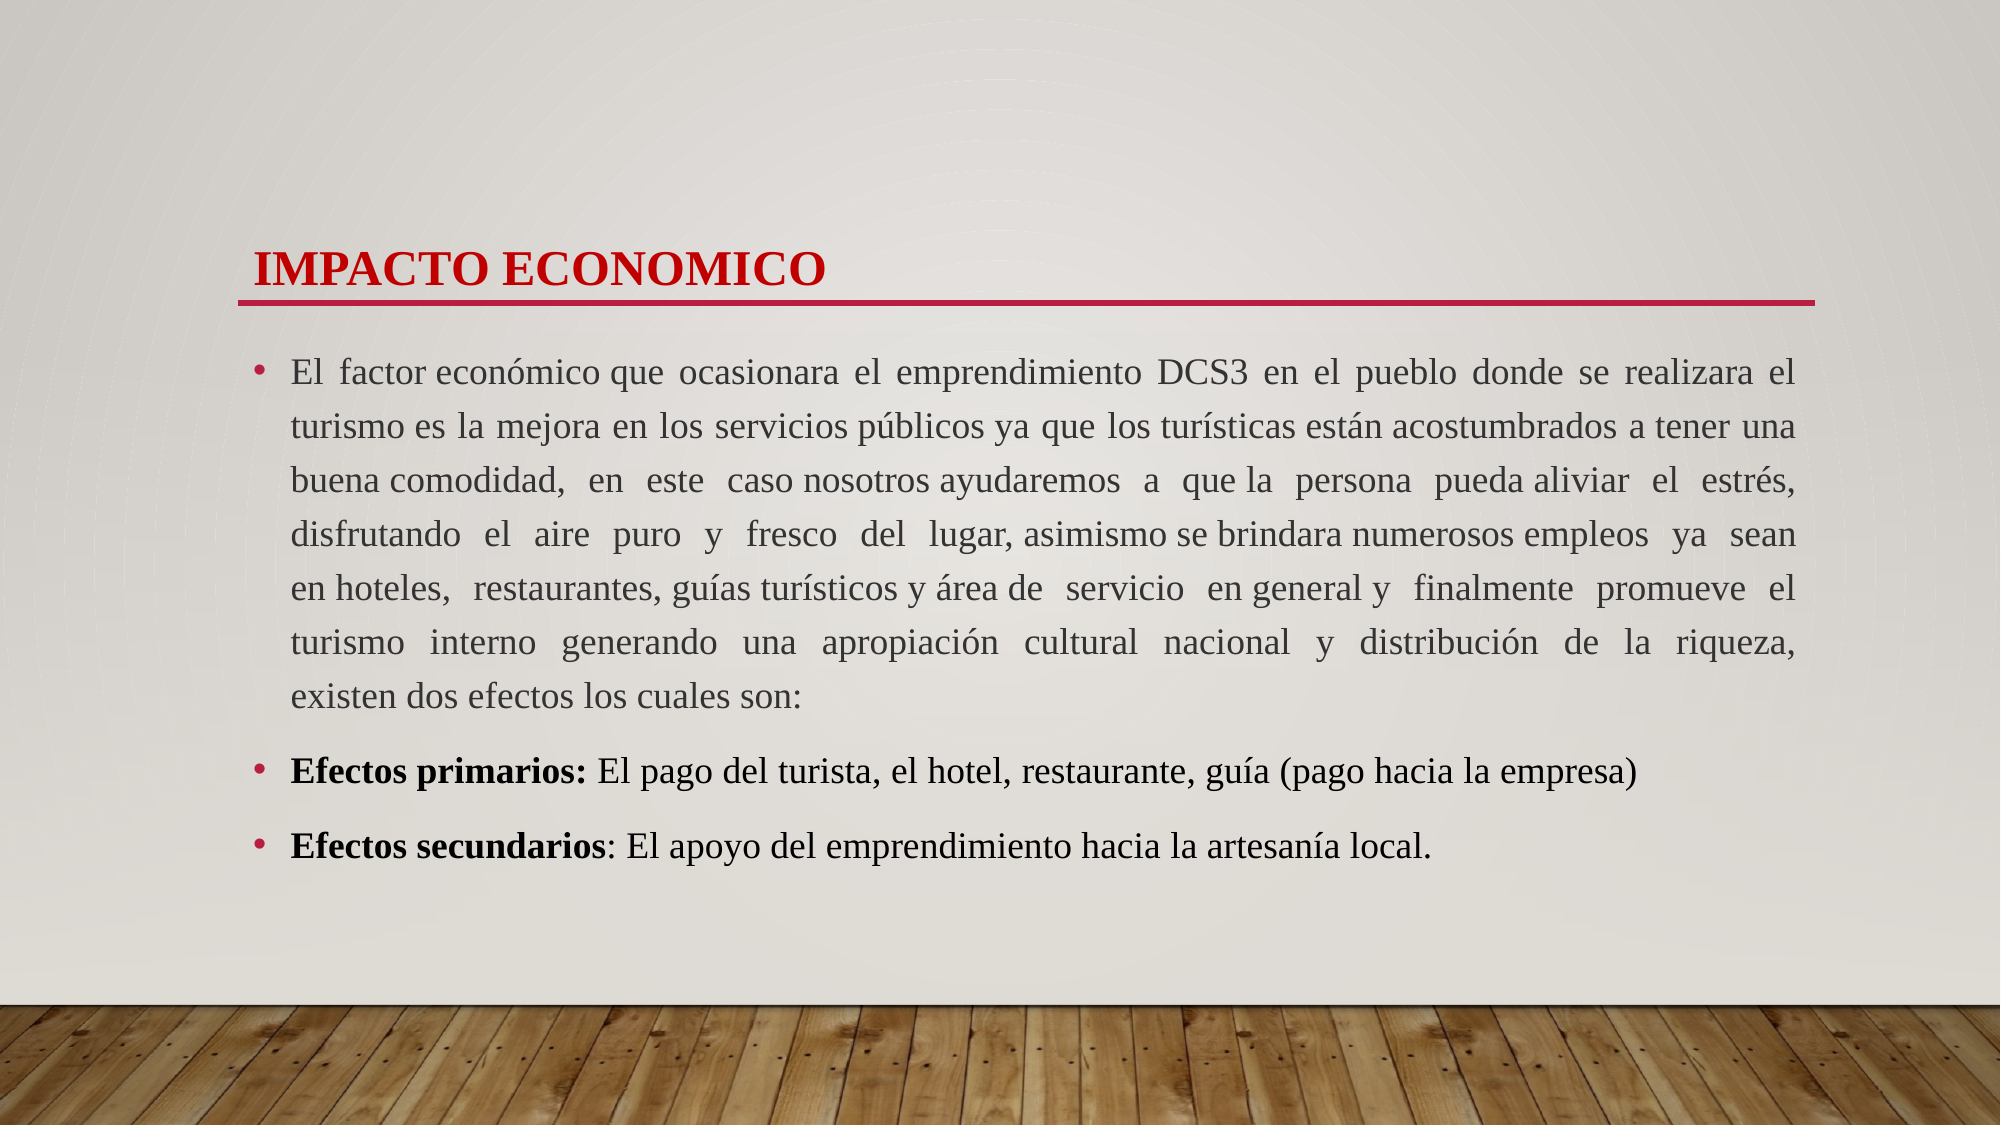

# IMPACTO ECONOMICO
El factor económico que ocasionara el emprendimiento DCS3 en el pueblo donde se realizara el turismo es la mejora en los servicios públicos ya que los turísticas están acostumbrados a tener una buena comodidad, en este caso nosotros ayudaremos a que la persona pueda aliviar el estrés, disfrutando el aire puro y fresco del lugar, asimismo se brindara numerosos empleos ya sean en hoteles, restaurantes, guías turísticos y área de servicio en general y finalmente promueve el turismo interno generando una apropiación cultural nacional y distribución de la riqueza, existen dos efectos los cuales son:
Efectos primarios: El pago del turista, el hotel, restaurante, guía (pago hacia la empresa)
Efectos secundarios: El apoyo del emprendimiento hacia la artesanía local.